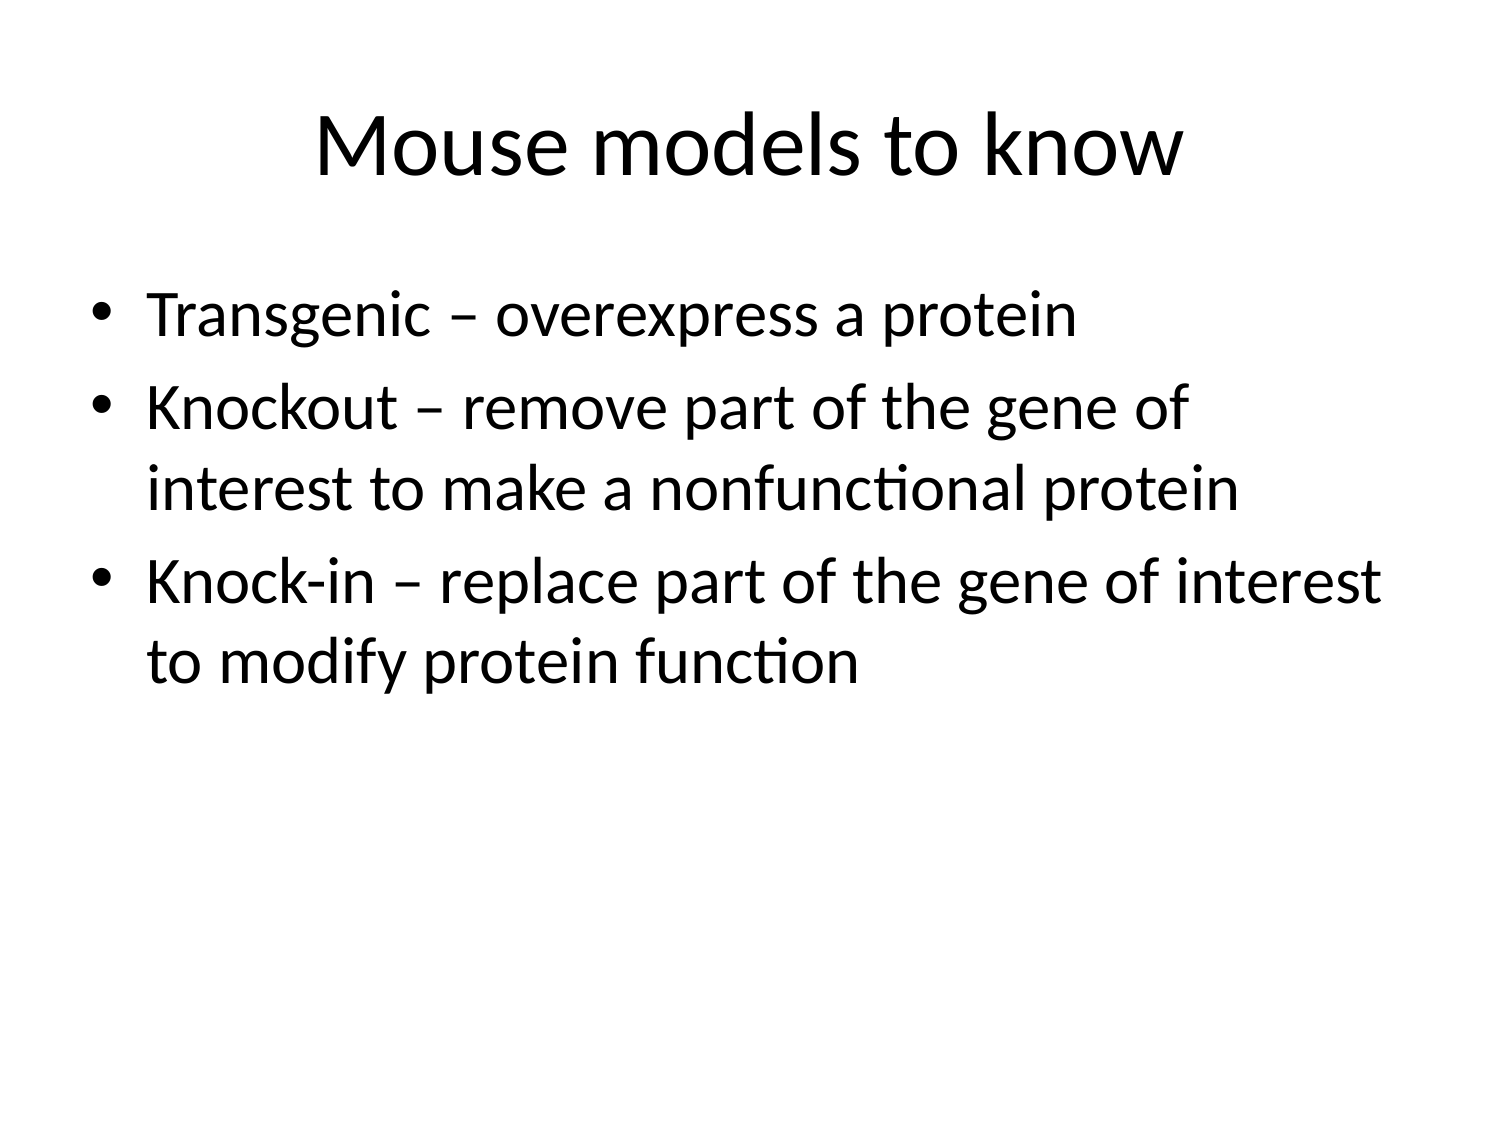

# Mouse models to know
Transgenic – overexpress a protein
Knockout – remove part of the gene of interest to make a nonfunctional protein
Knock-in – replace part of the gene of interest to modify protein function